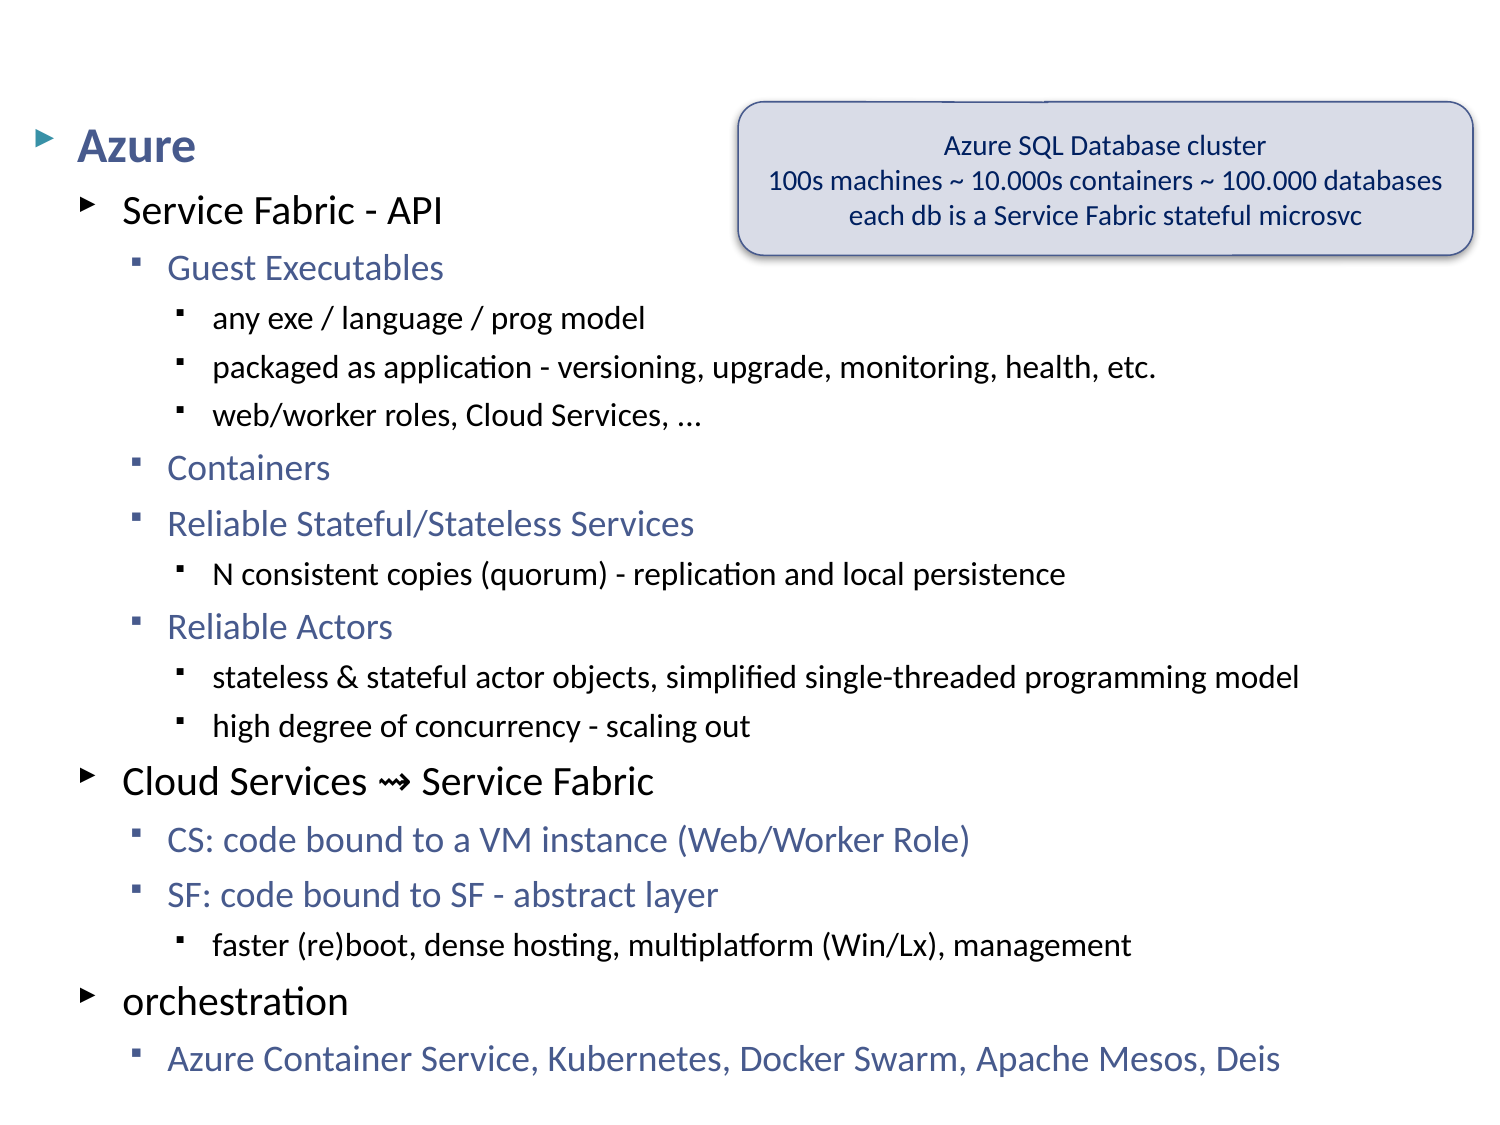

# Container Management Systems & Orchestration
Azure
Service Fabric - API
Guest Executables
any exe / language / prog model
packaged as application - versioning, upgrade, monitoring, health, etc.
web/worker roles, Cloud Services, ...
Containers
Reliable Stateful/Stateless Services
N consistent copies (quorum) - replication and local persistence
Reliable Actors
stateless & stateful actor objects, simplified single-threaded programming model
high degree of concurrency - scaling out
Cloud Services ⇝ Service Fabric
CS: code bound to a VM instance (Web/Worker Role)
SF: code bound to SF - abstract layer
faster (re)boot, dense hosting, multiplatform (Win/Lx), management
orchestration
Azure Container Service, Kubernetes, Docker Swarm, Apache Mesos, Deis
Azure SQL Database cluster
100s machines ~ 10.000s containers ~ 100.000 databases
each db is a Service Fabric stateful microsvc